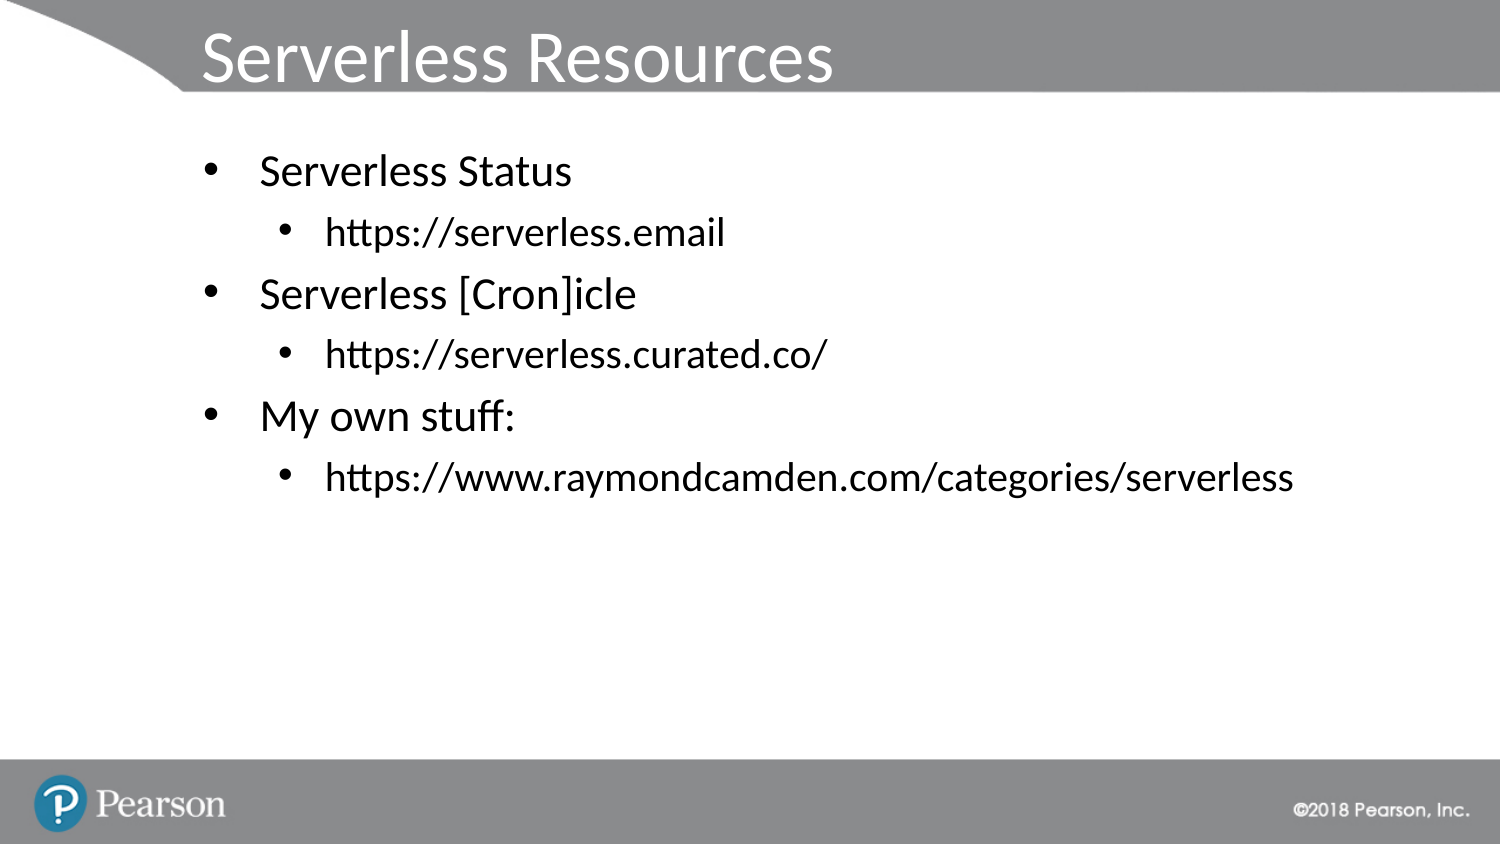

# Serverless Resources
Serverless Status
https://serverless.email
Serverless [Cron]icle
https://serverless.curated.co/
My own stuff:
https://www.raymondcamden.com/categories/serverless